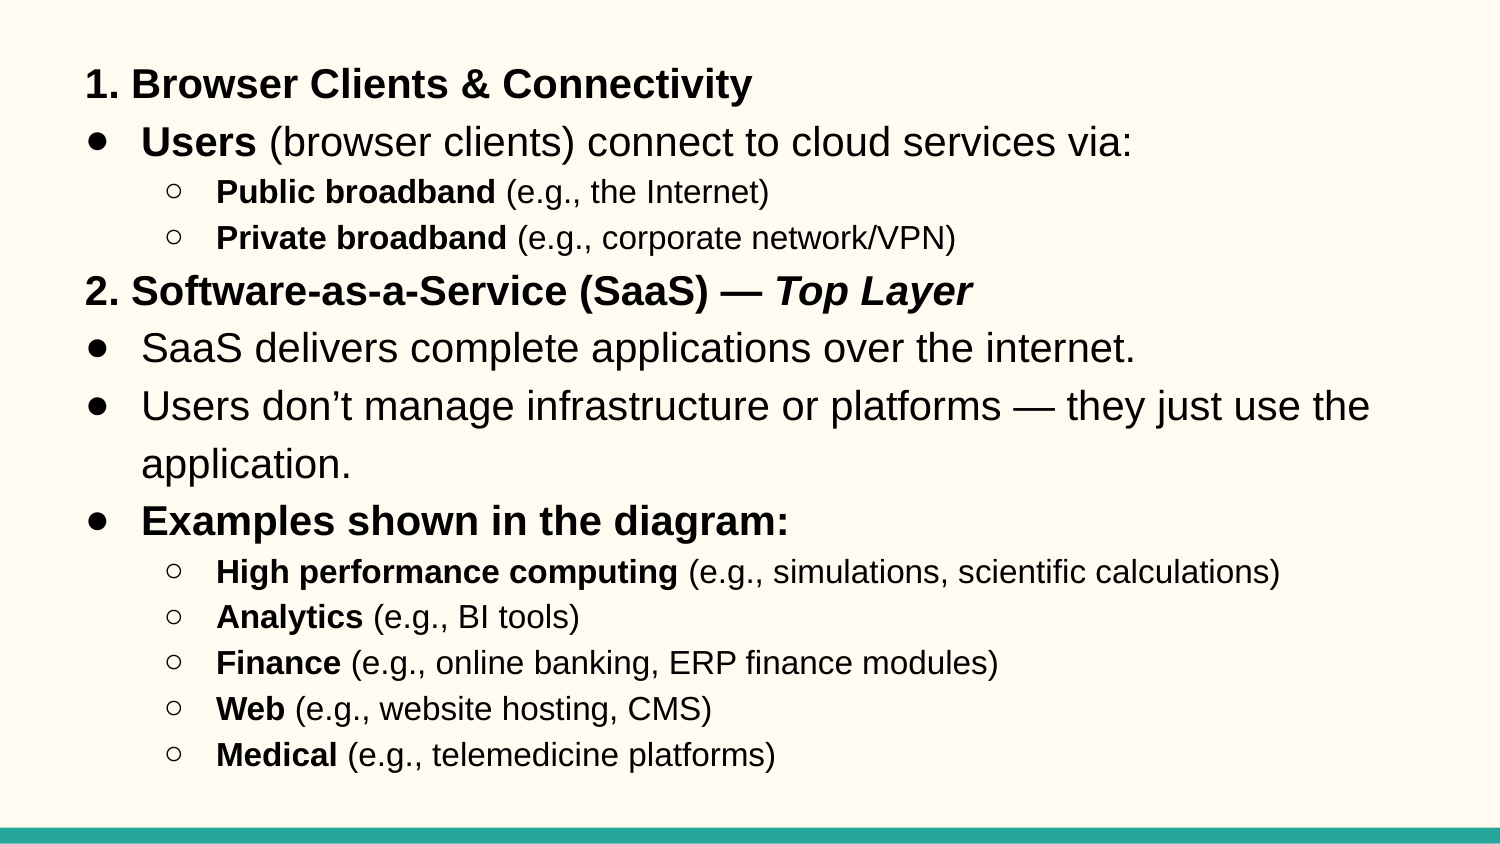

1. Browser Clients & Connectivity
Users (browser clients) connect to cloud services via:
Public broadband (e.g., the Internet)
Private broadband (e.g., corporate network/VPN)
2. Software-as-a-Service (SaaS) — Top Layer
SaaS delivers complete applications over the internet.
Users don’t manage infrastructure or platforms — they just use the application.
Examples shown in the diagram:
High performance computing (e.g., simulations, scientific calculations)
Analytics (e.g., BI tools)
Finance (e.g., online banking, ERP finance modules)
Web (e.g., website hosting, CMS)
Medical (e.g., telemedicine platforms)